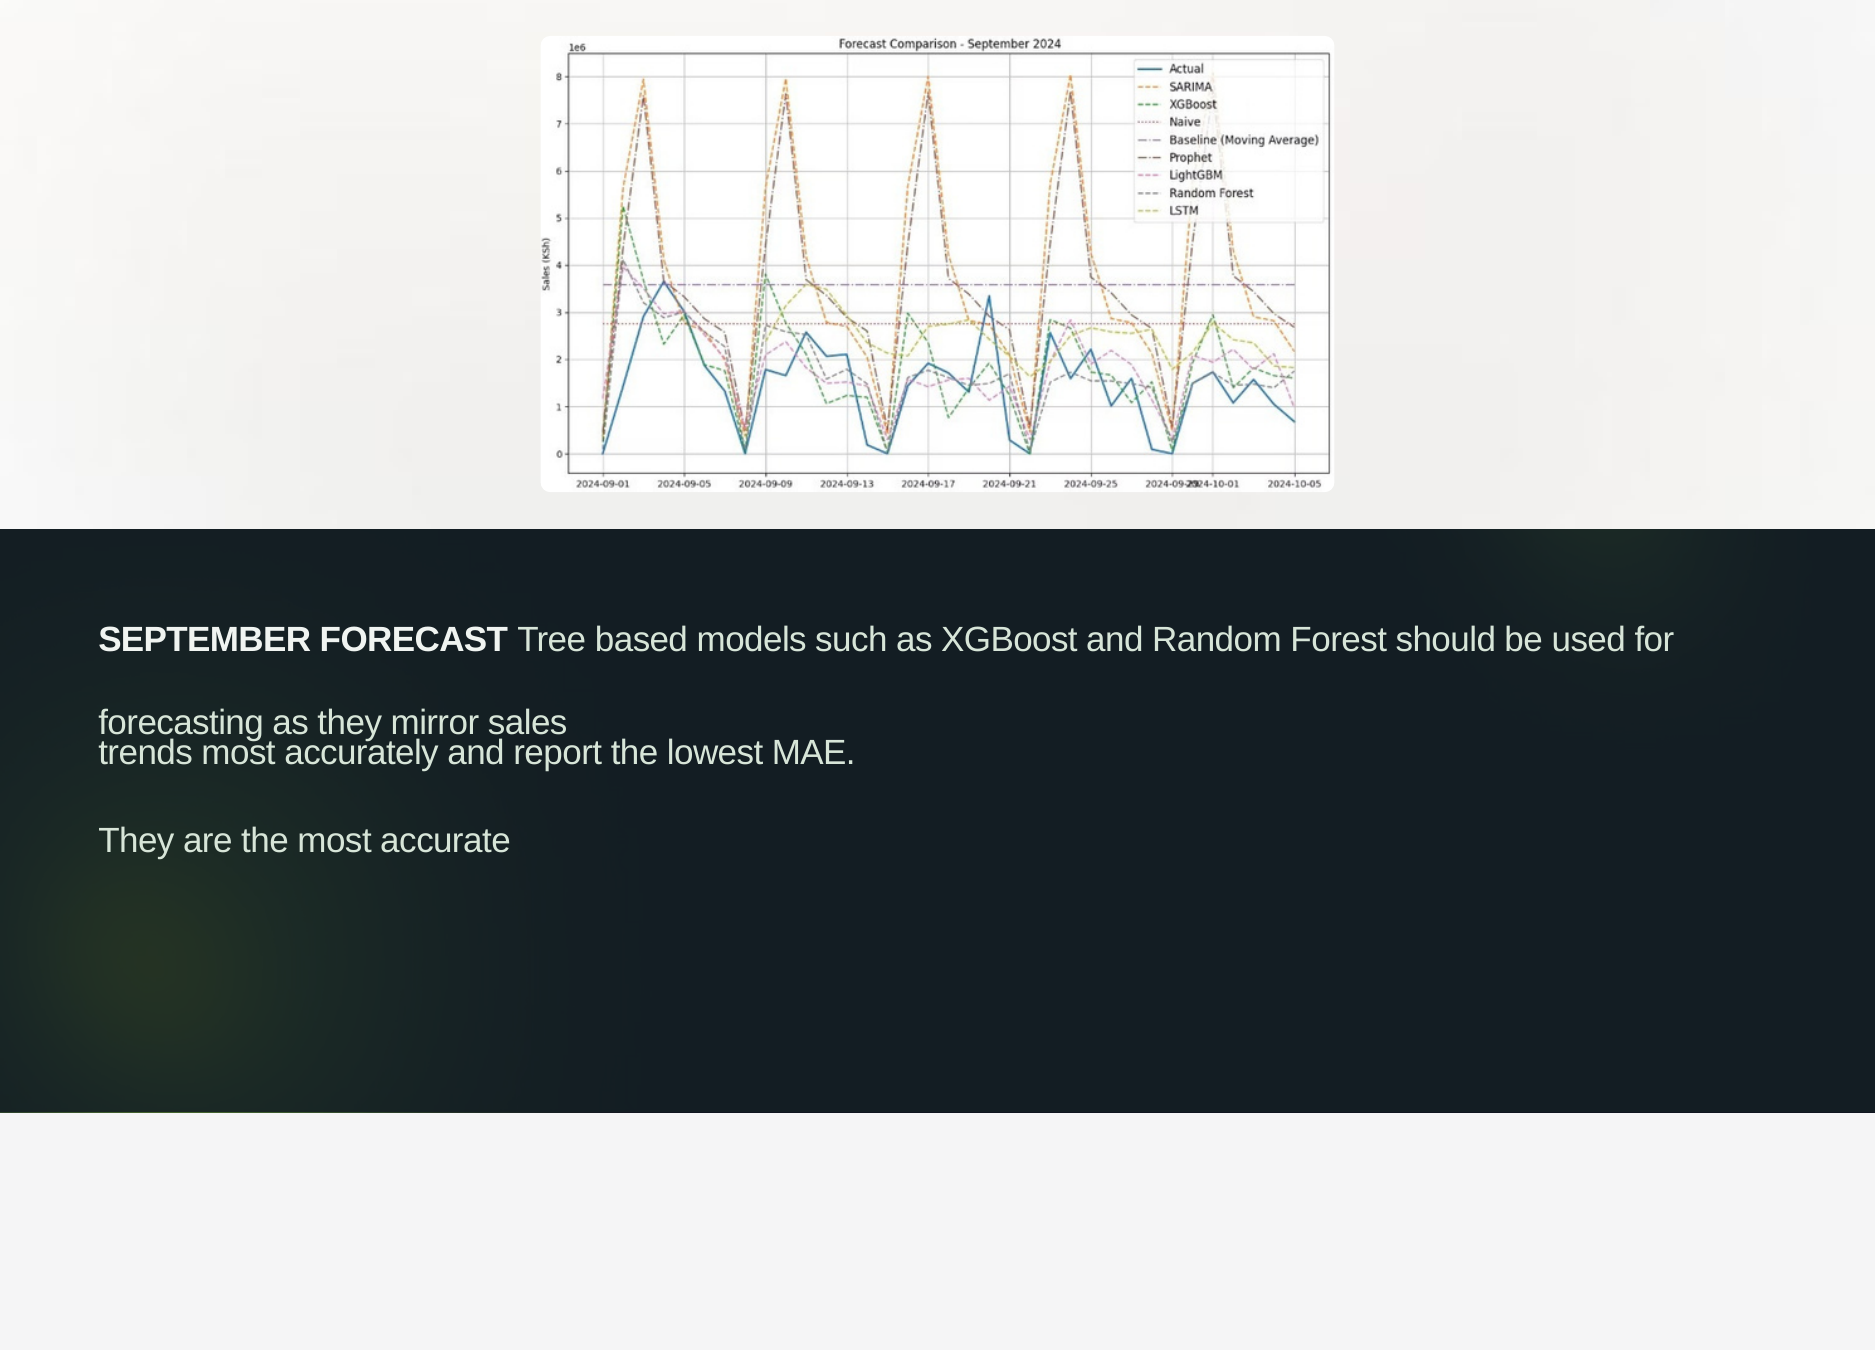

SEPTEMBER FORECAST Tree based models such as XGBoost and Random Forest should be used for forecasting as they mirror sales
trends most accurately and report the lowest MAE.
They are the most accurate